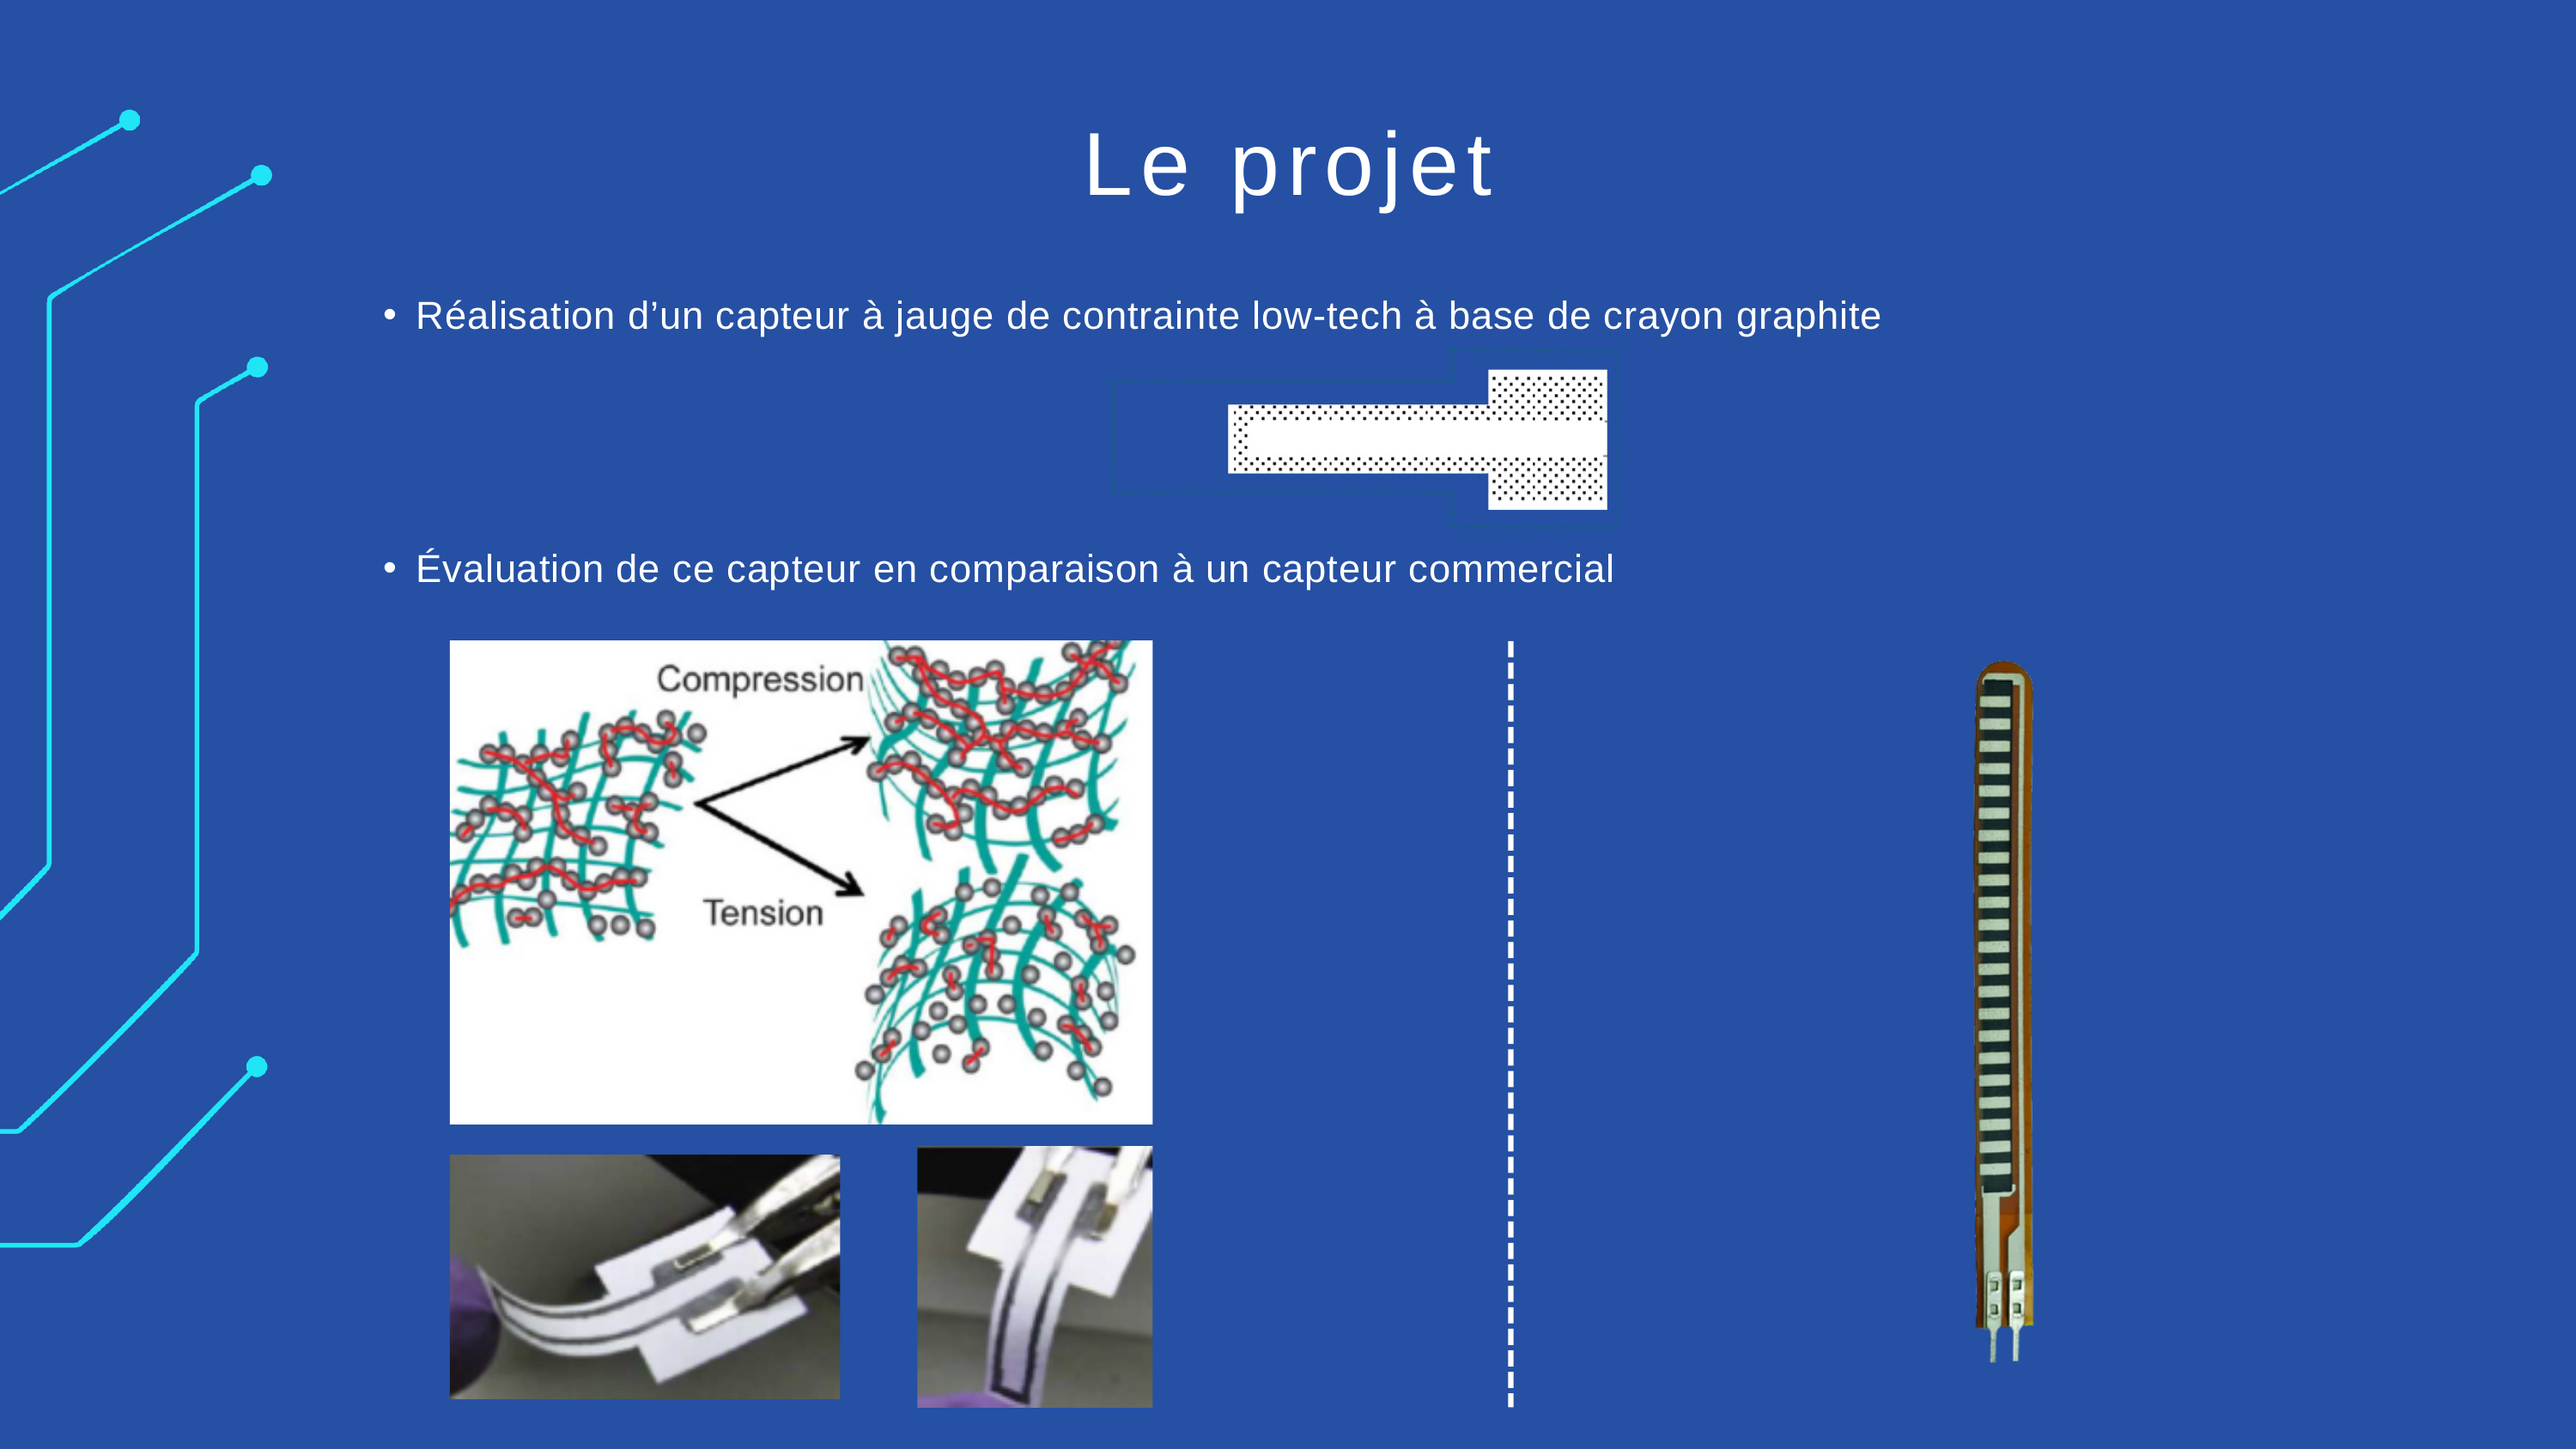

Le projet
Réalisation d’un capteur à jauge de contrainte low-tech à base de crayon graphite

Évaluation de ce capteur en comparaison à un capteur commercial